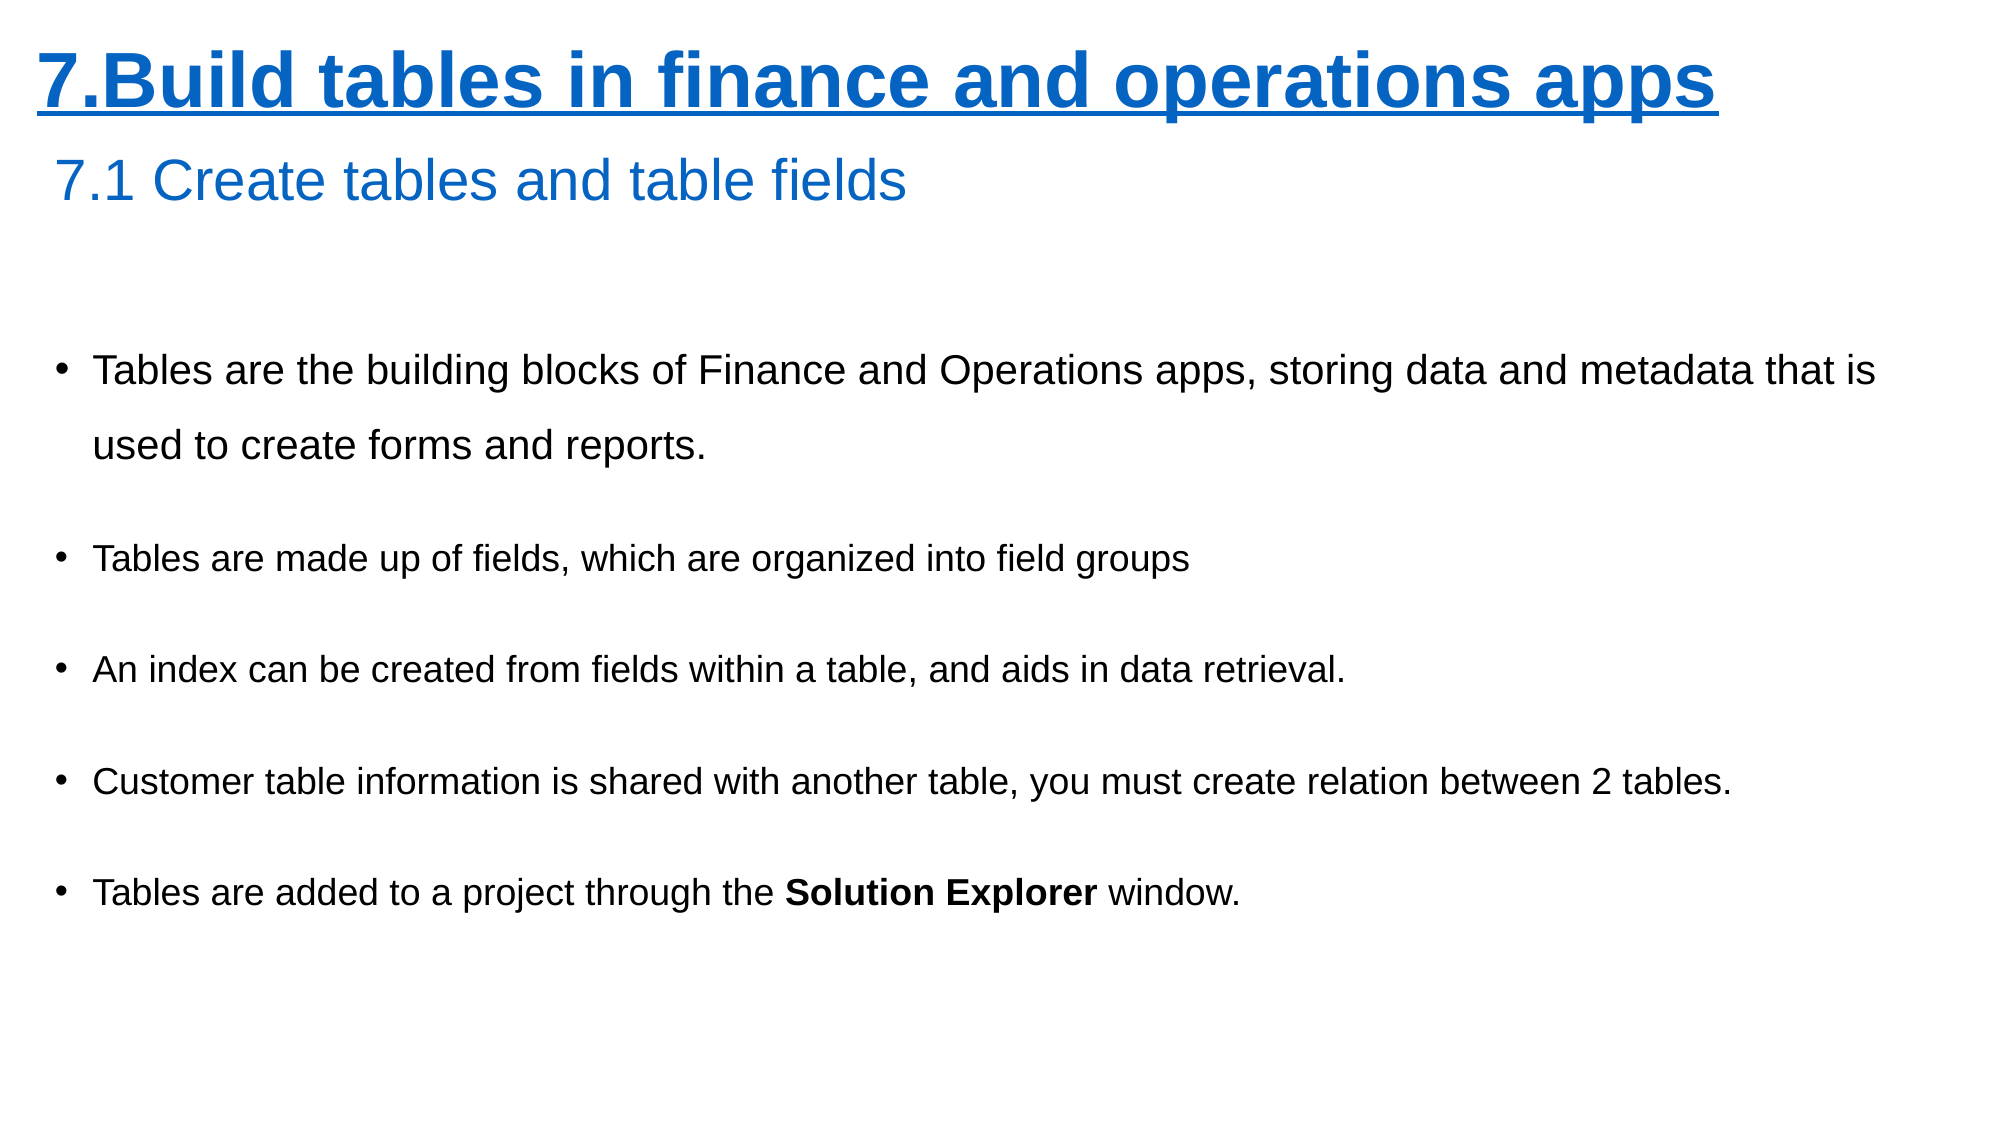

# 7.Build tables in finance and operations apps
7.1 Create tables and table fields

Tables are the building blocks of Finance and Operations apps, storing data and metadata that is used to create forms and reports.
Tables are made up of fields, which are organized into field groups
An index can be created from fields within a table, and aids in data retrieval.
Customer table information is shared with another table, you must create relation between 2 tables.
Tables are added to a project through the Solution Explorer window.